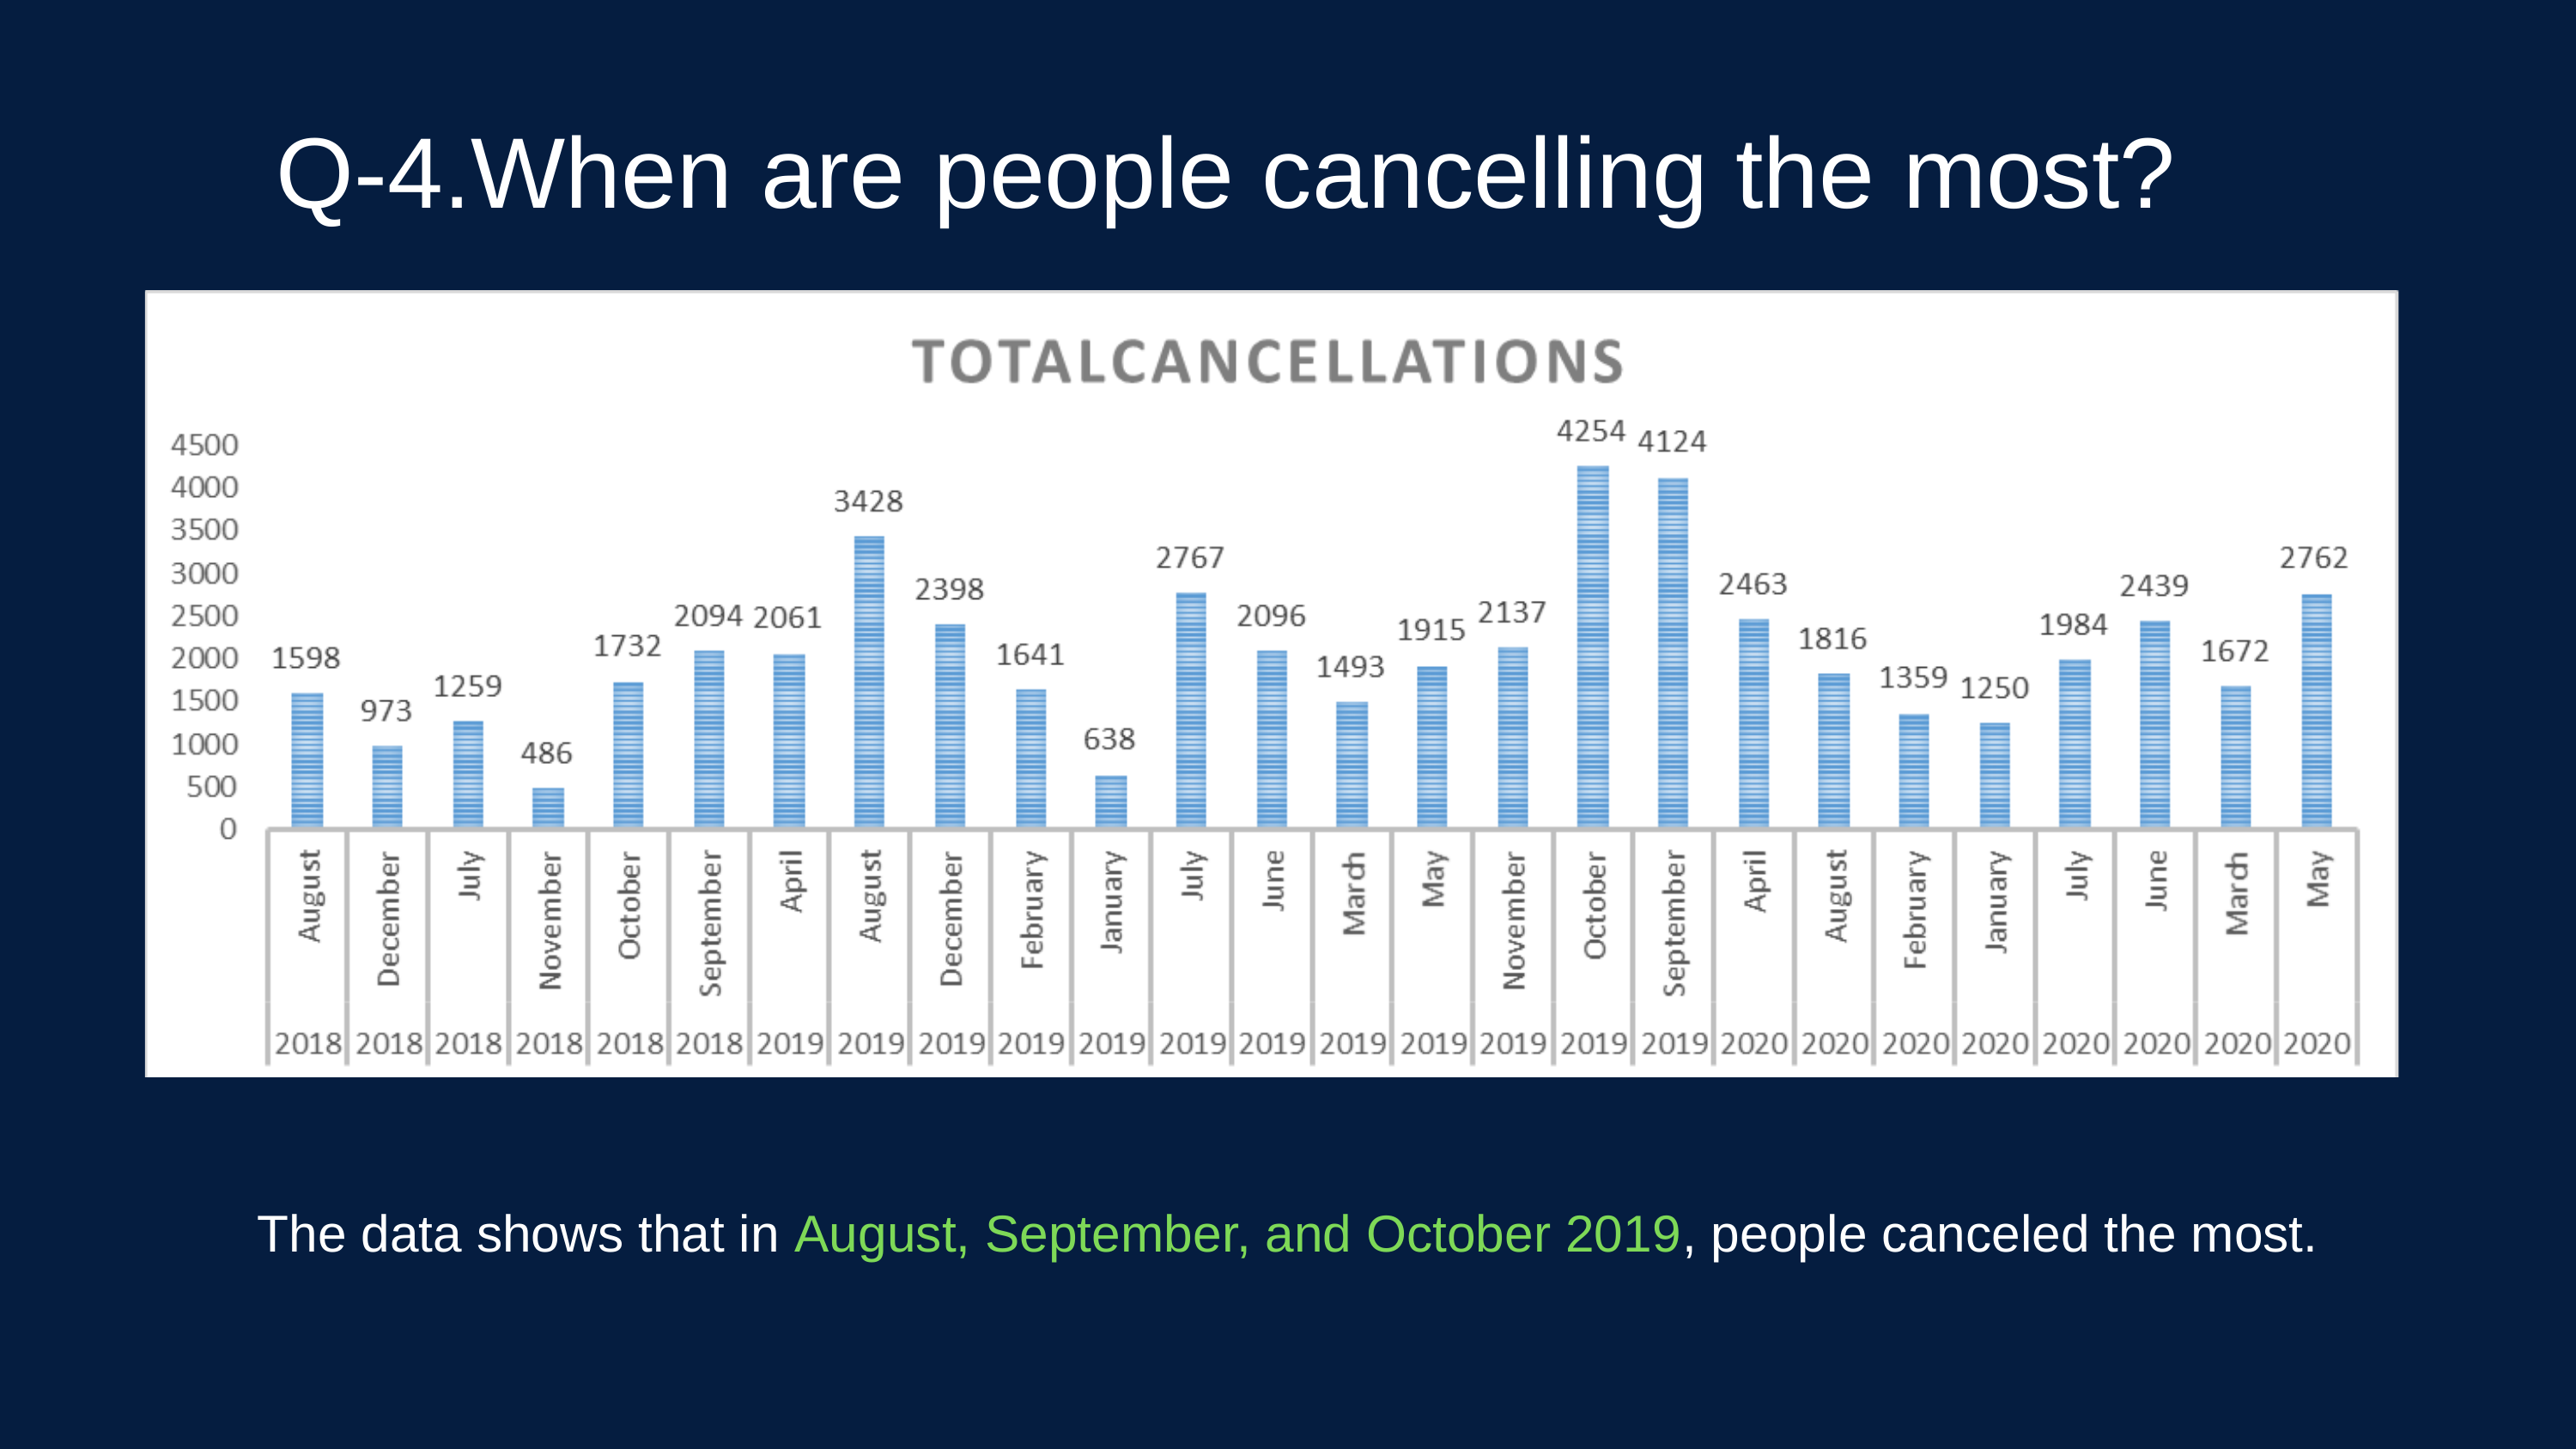

Q-4.When are people cancelling the most?

The data shows that in August, September, and October 2019, people canceled the most.